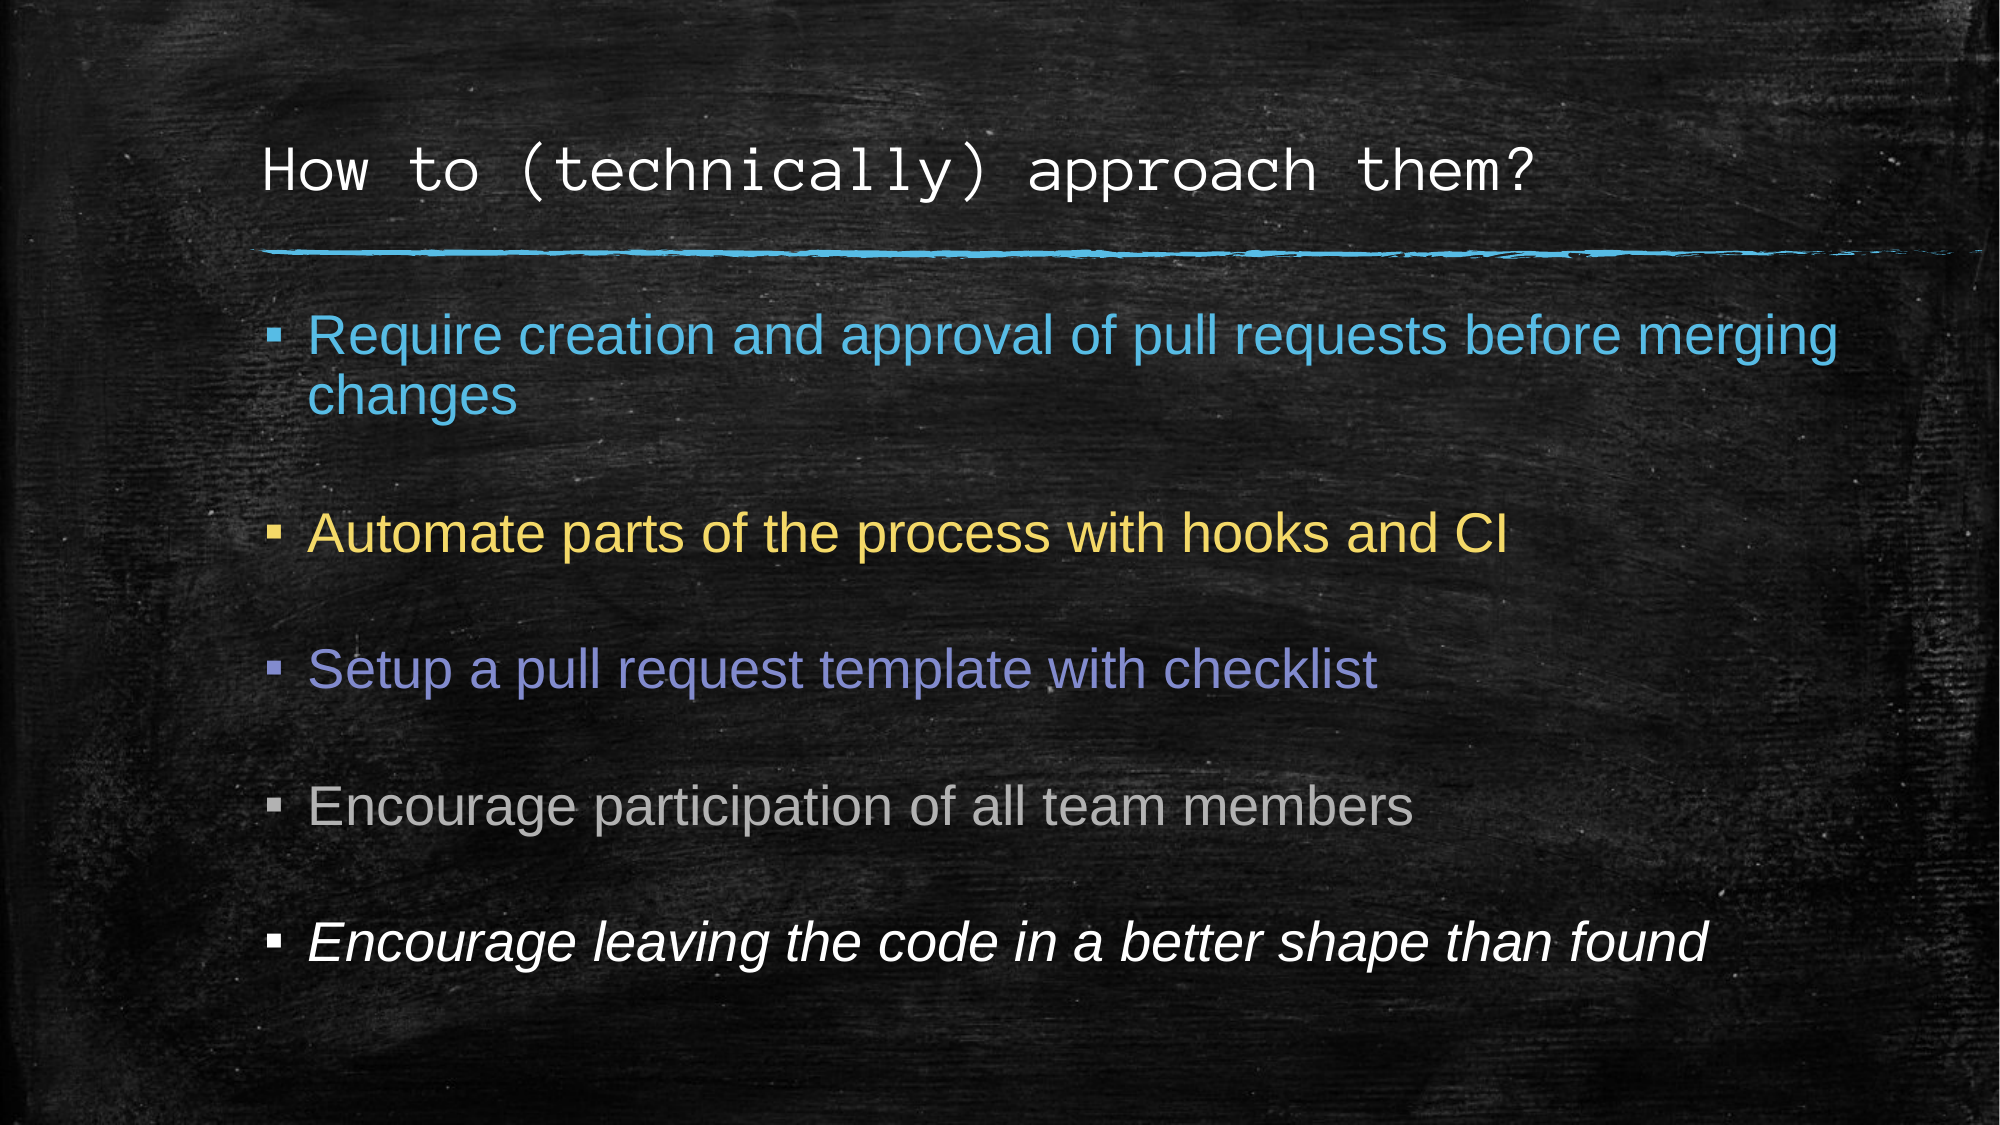

# How to (technically) approach them?
Require creation and approval of pull requests before merging changes
Automate parts of the process with hooks and CI
Setup a pull request template with checklist
Encourage participation of all team members
Encourage leaving the code in a better shape than found